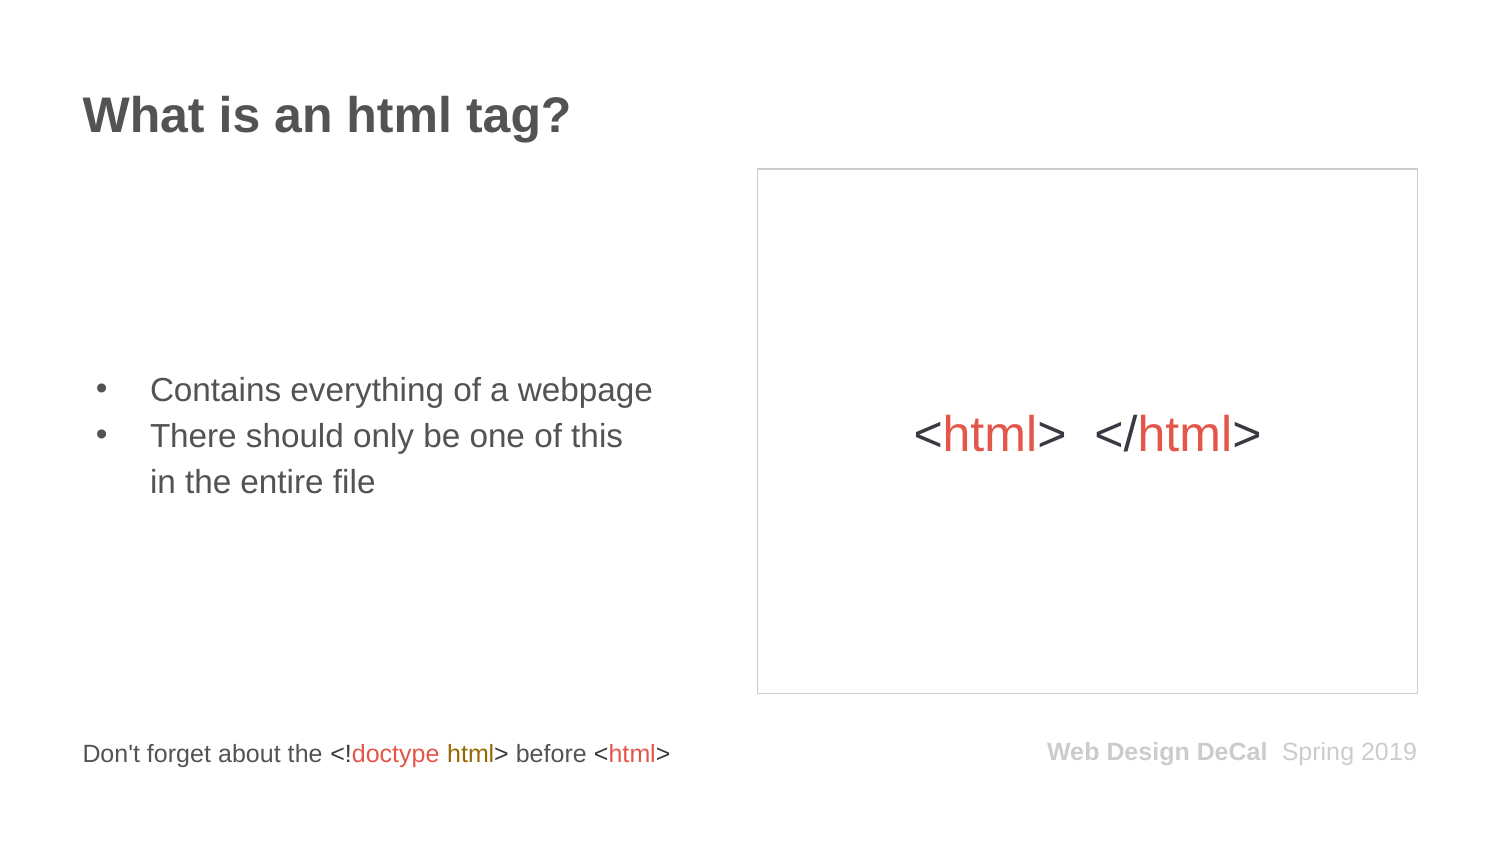

# What is an html tag?
Contains everything of a webpage
There should only be one of this
in the entire file
<html>  </html>
Don't forget about the <!doctype html> before <html>